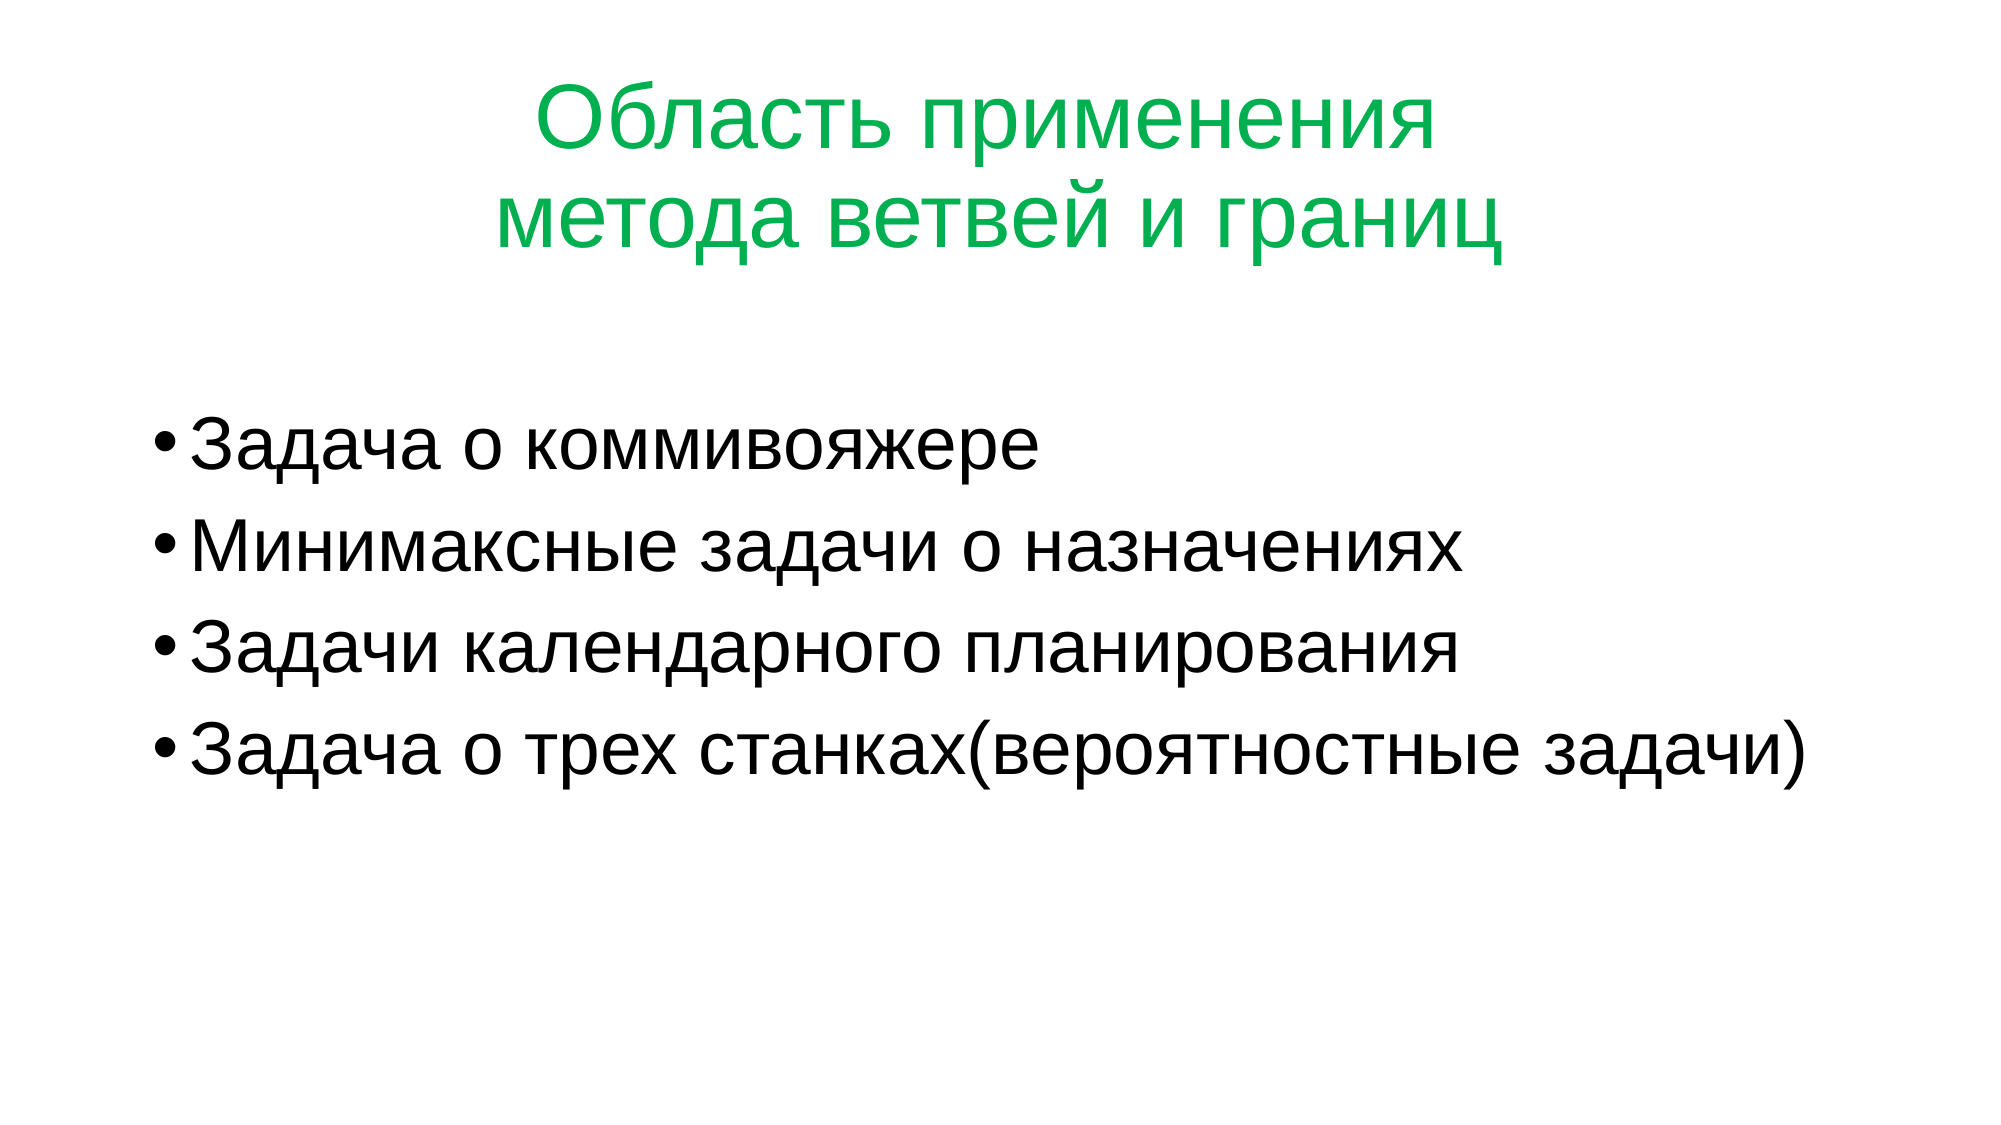

# Область применения метода ветвей и границ
Задача о коммивояжере
Минимаксные задачи о назначениях
Задачи календарного планирования
Задача о трех станках(вероятностные задачи)